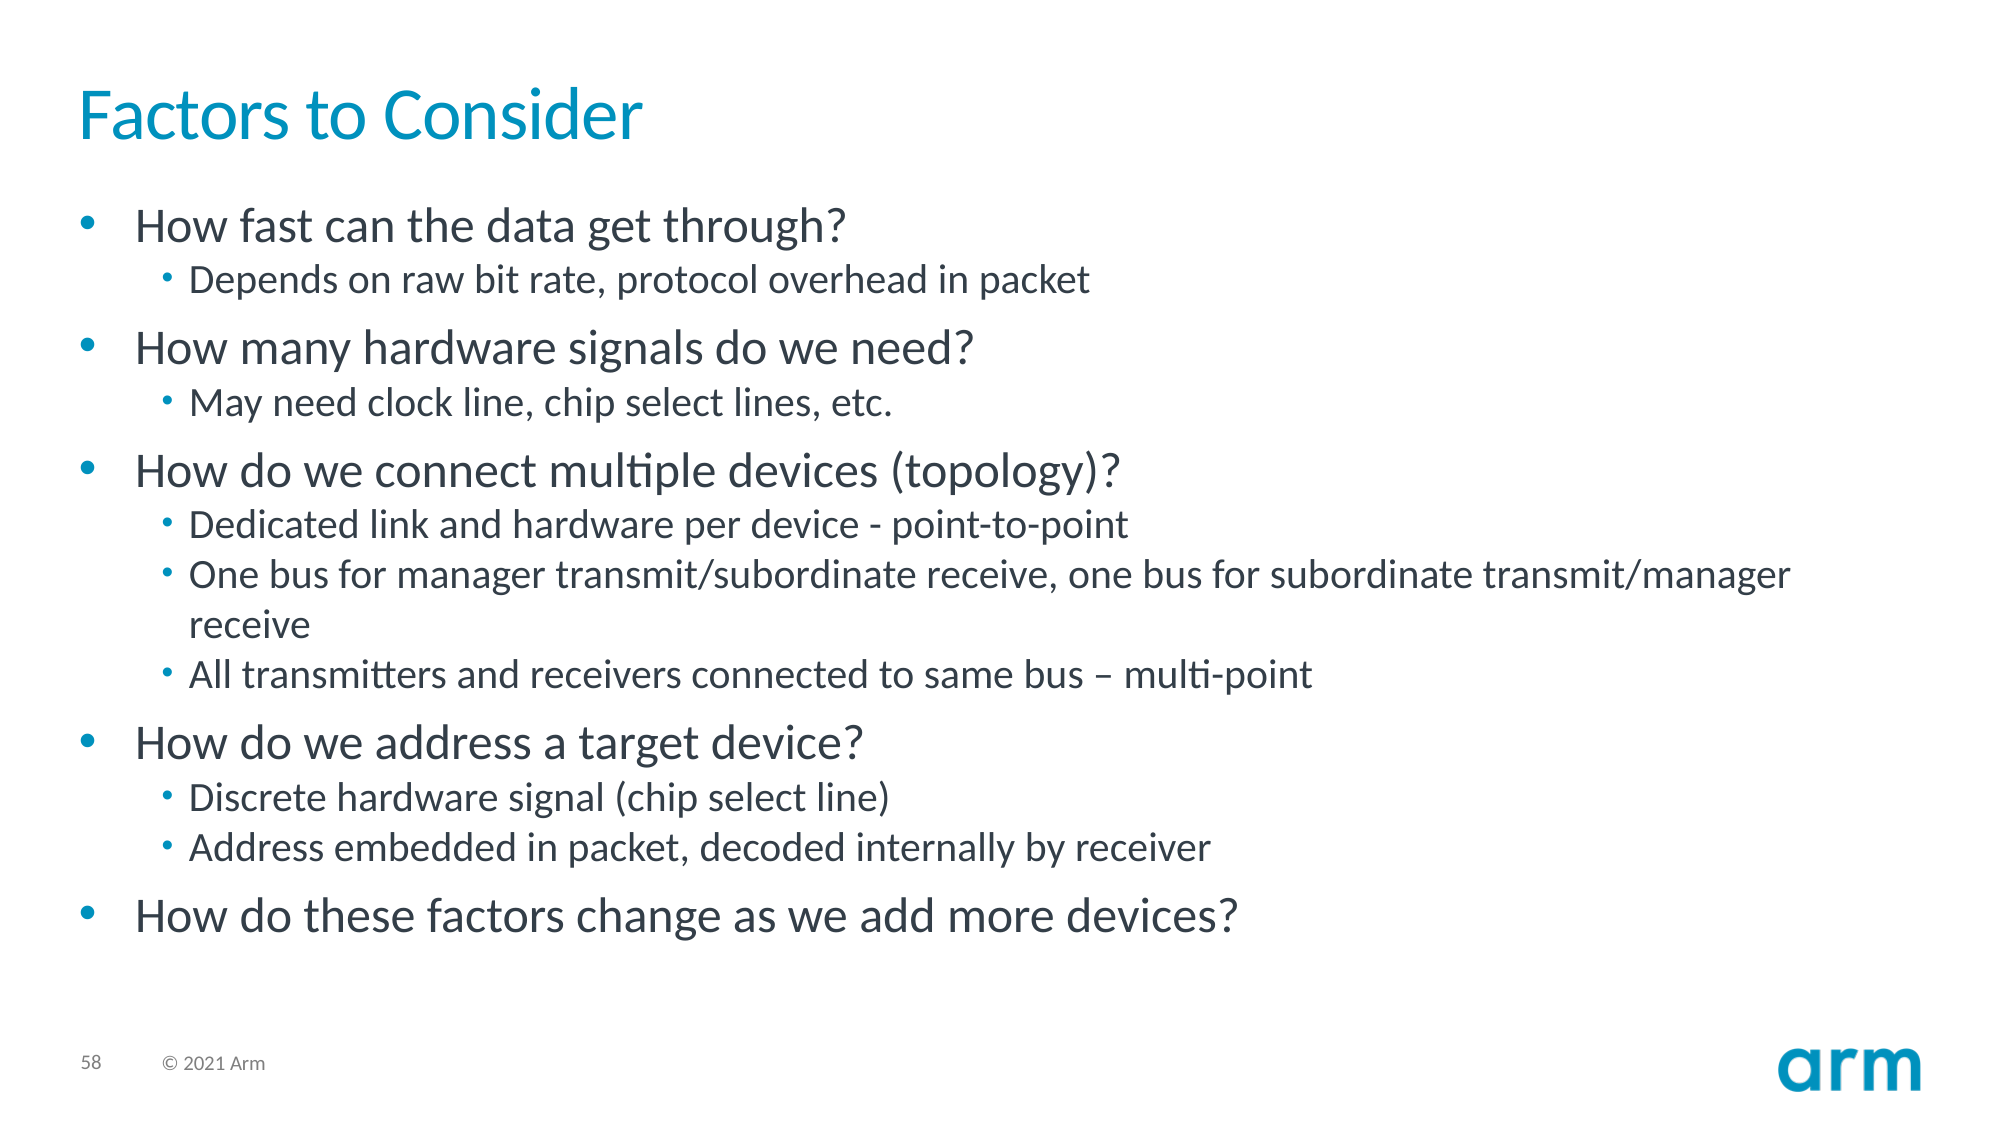

# Factors to Consider
How fast can the data get through?
Depends on raw bit rate, protocol overhead in packet
How many hardware signals do we need?
May need clock line, chip select lines, etc.
How do we connect multiple devices (topology)?
Dedicated link and hardware per device - point-to-point
One bus for manager transmit/subordinate receive, one bus for subordinate transmit/manager receive
All transmitters and receivers connected to same bus – multi-point
How do we address a target device?
Discrete hardware signal (chip select line)
Address embedded in packet, decoded internally by receiver
How do these factors change as we add more devices?